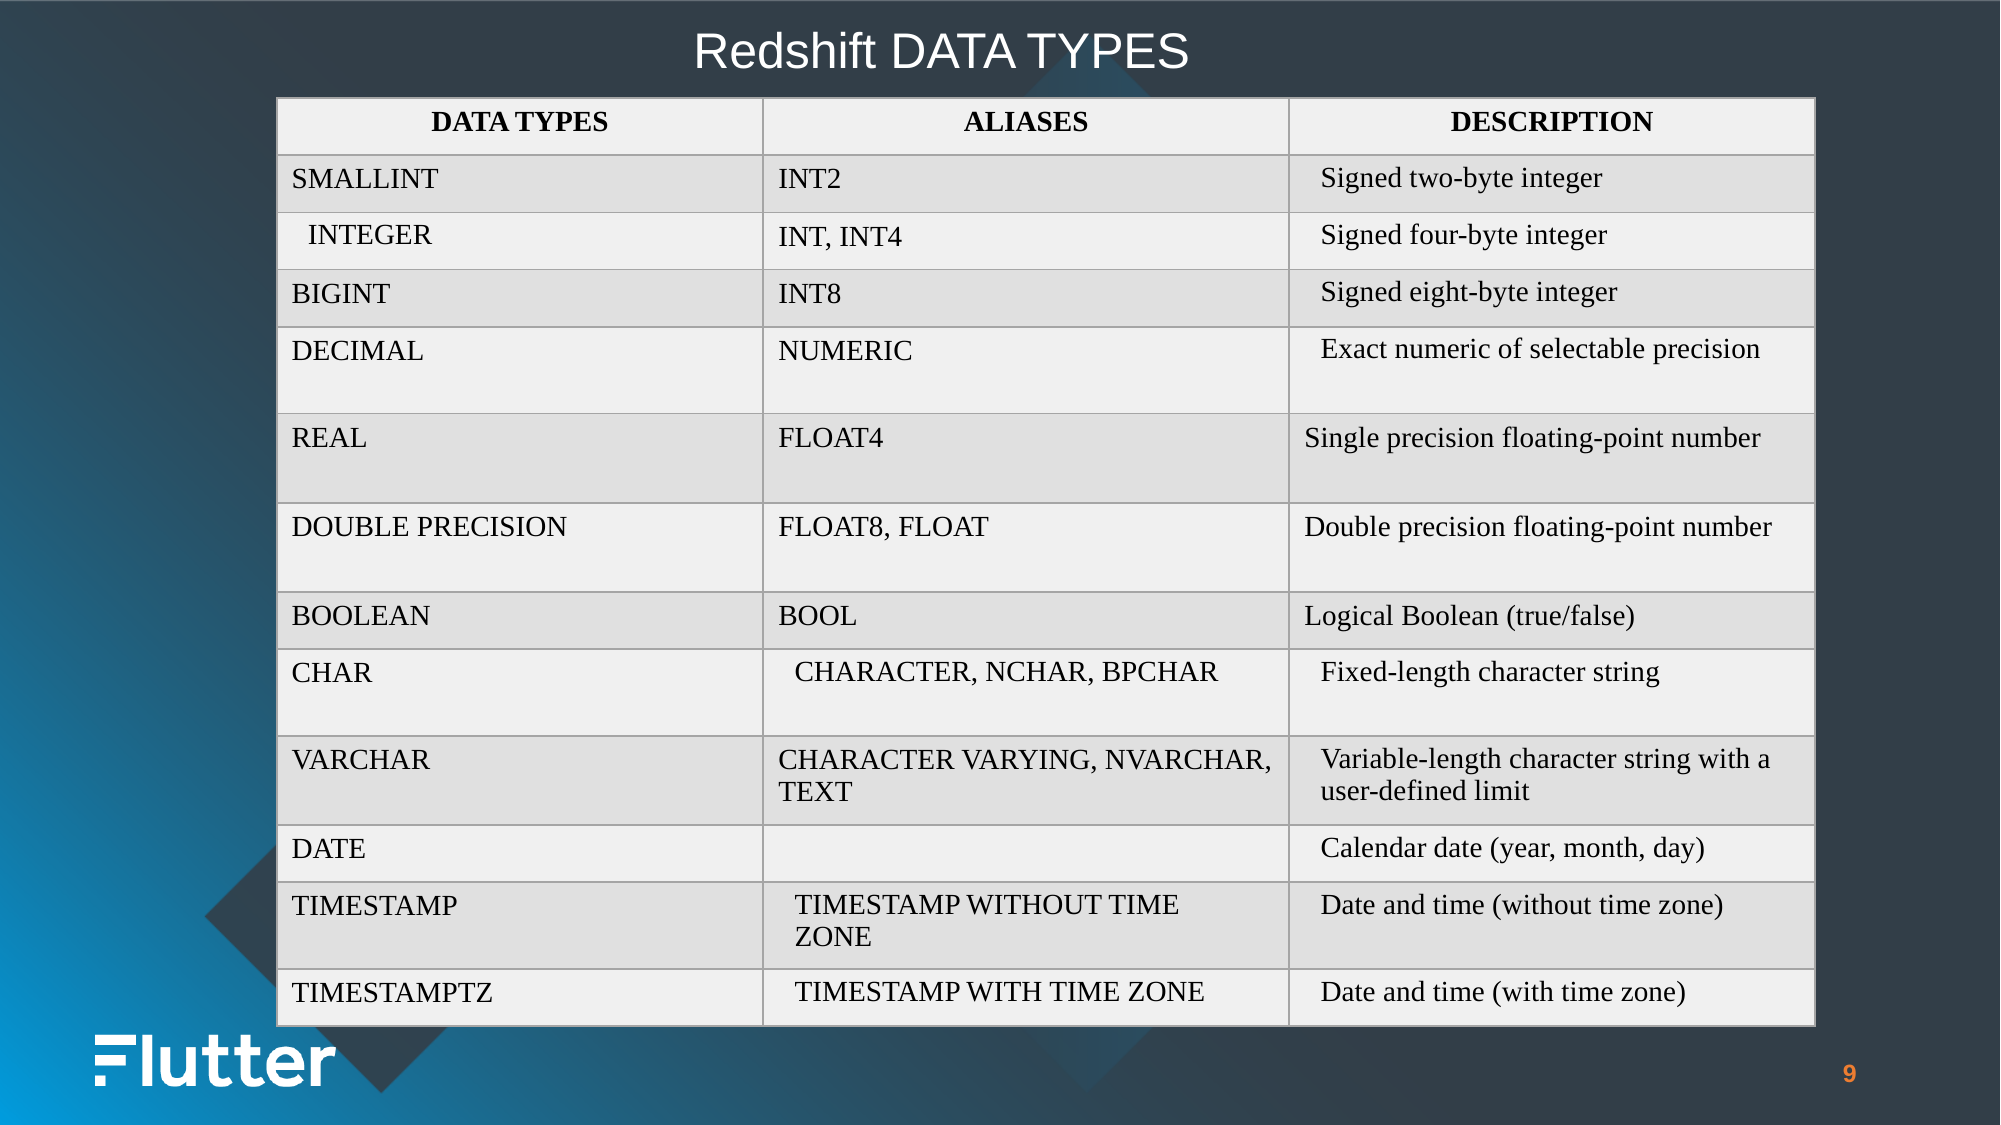

Redshift DATA TYPES
| DATA TYPES | ALIASES | DESCRIPTION |
| --- | --- | --- |
| SMALLINT | INT2 | Signed two-byte integer |
| INTEGER | INT, INT4 | Signed four-byte integer |
| BIGINT | INT8 | Signed eight-byte integer |
| DECIMAL | NUMERIC | Exact numeric of selectable precision |
| REAL | FLOAT4 | Single precision floating-point number |
| DOUBLE PRECISION | FLOAT8, FLOAT | Double precision floating-point number |
| BOOLEAN | BOOL | Logical Boolean (true/false) |
| CHAR | CHARACTER, NCHAR, BPCHAR | Fixed-length character string |
| VARCHAR | CHARACTER VARYING, NVARCHAR, TEXT | Variable-length character string with a user-defined limit |
| DATE |  | Calendar date (year, month, day) |
| TIMESTAMP | TIMESTAMP WITHOUT TIME ZONE | Date and time (without time zone) |
| TIMESTAMPTZ | TIMESTAMP WITH TIME ZONE | Date and time (with time zone) |